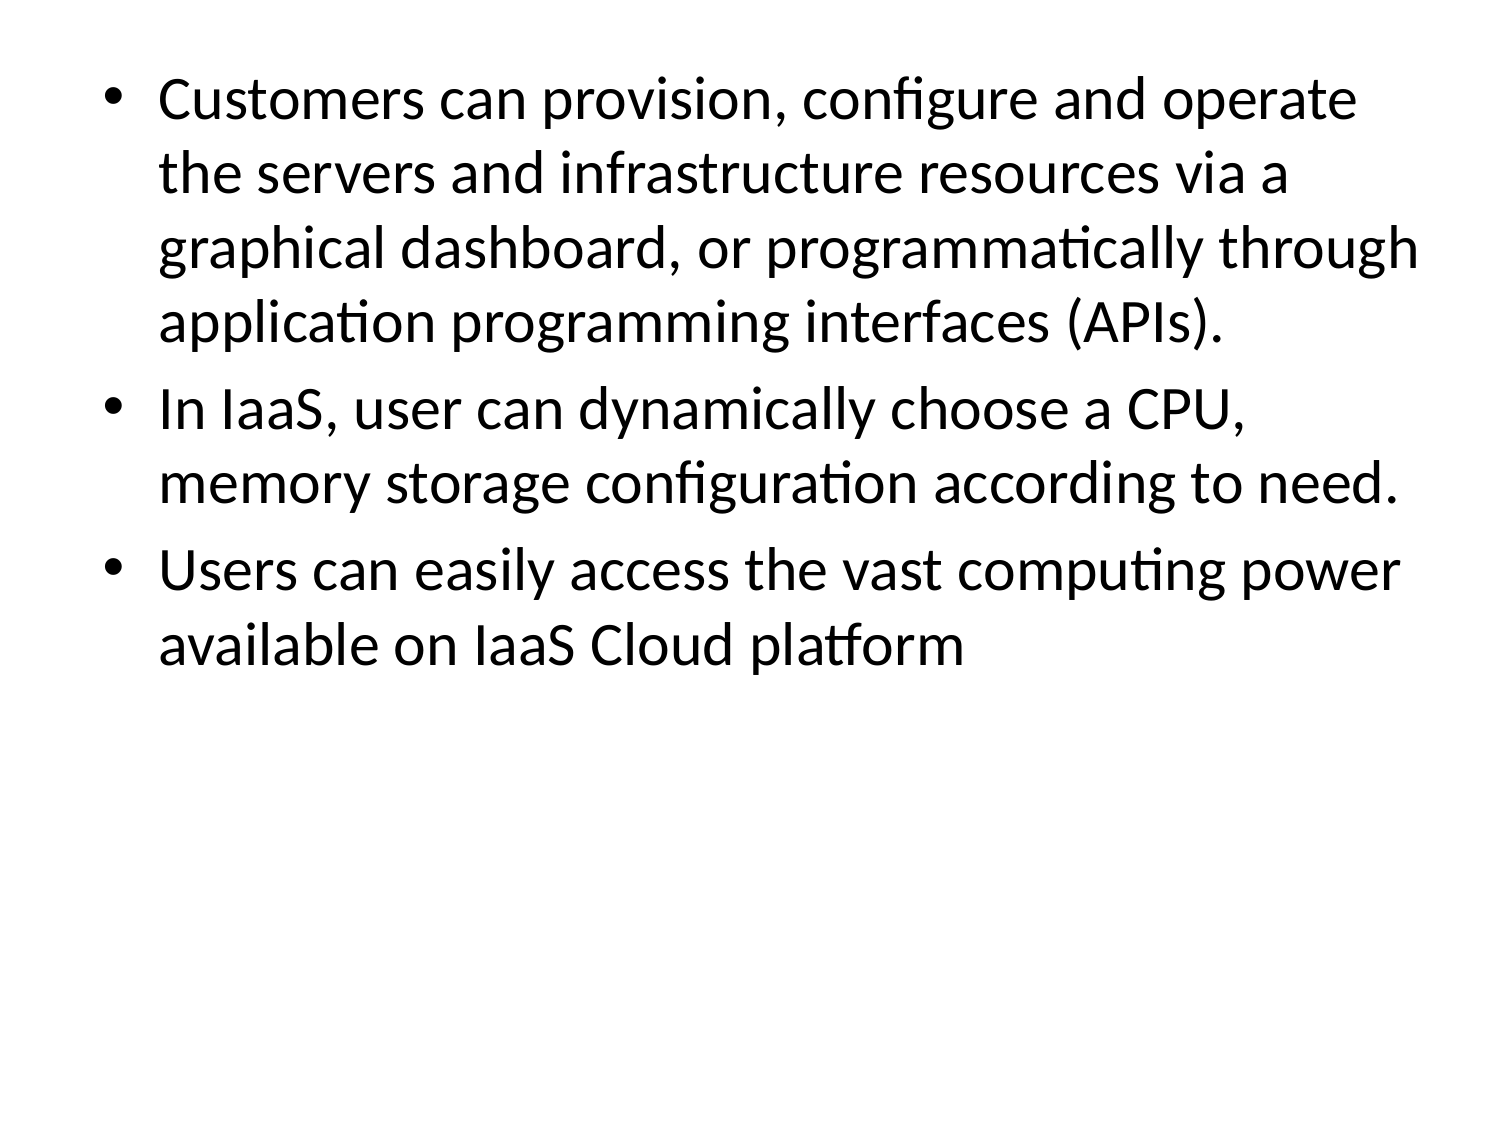

Customers can provision, configure and operate the servers and infrastructure resources via a graphical dashboard, or programmatically through application programming interfaces (APIs).
In IaaS, user can dynamically choose a CPU, memory storage configuration according to need.
Users can easily access the vast computing power available on IaaS Cloud platform